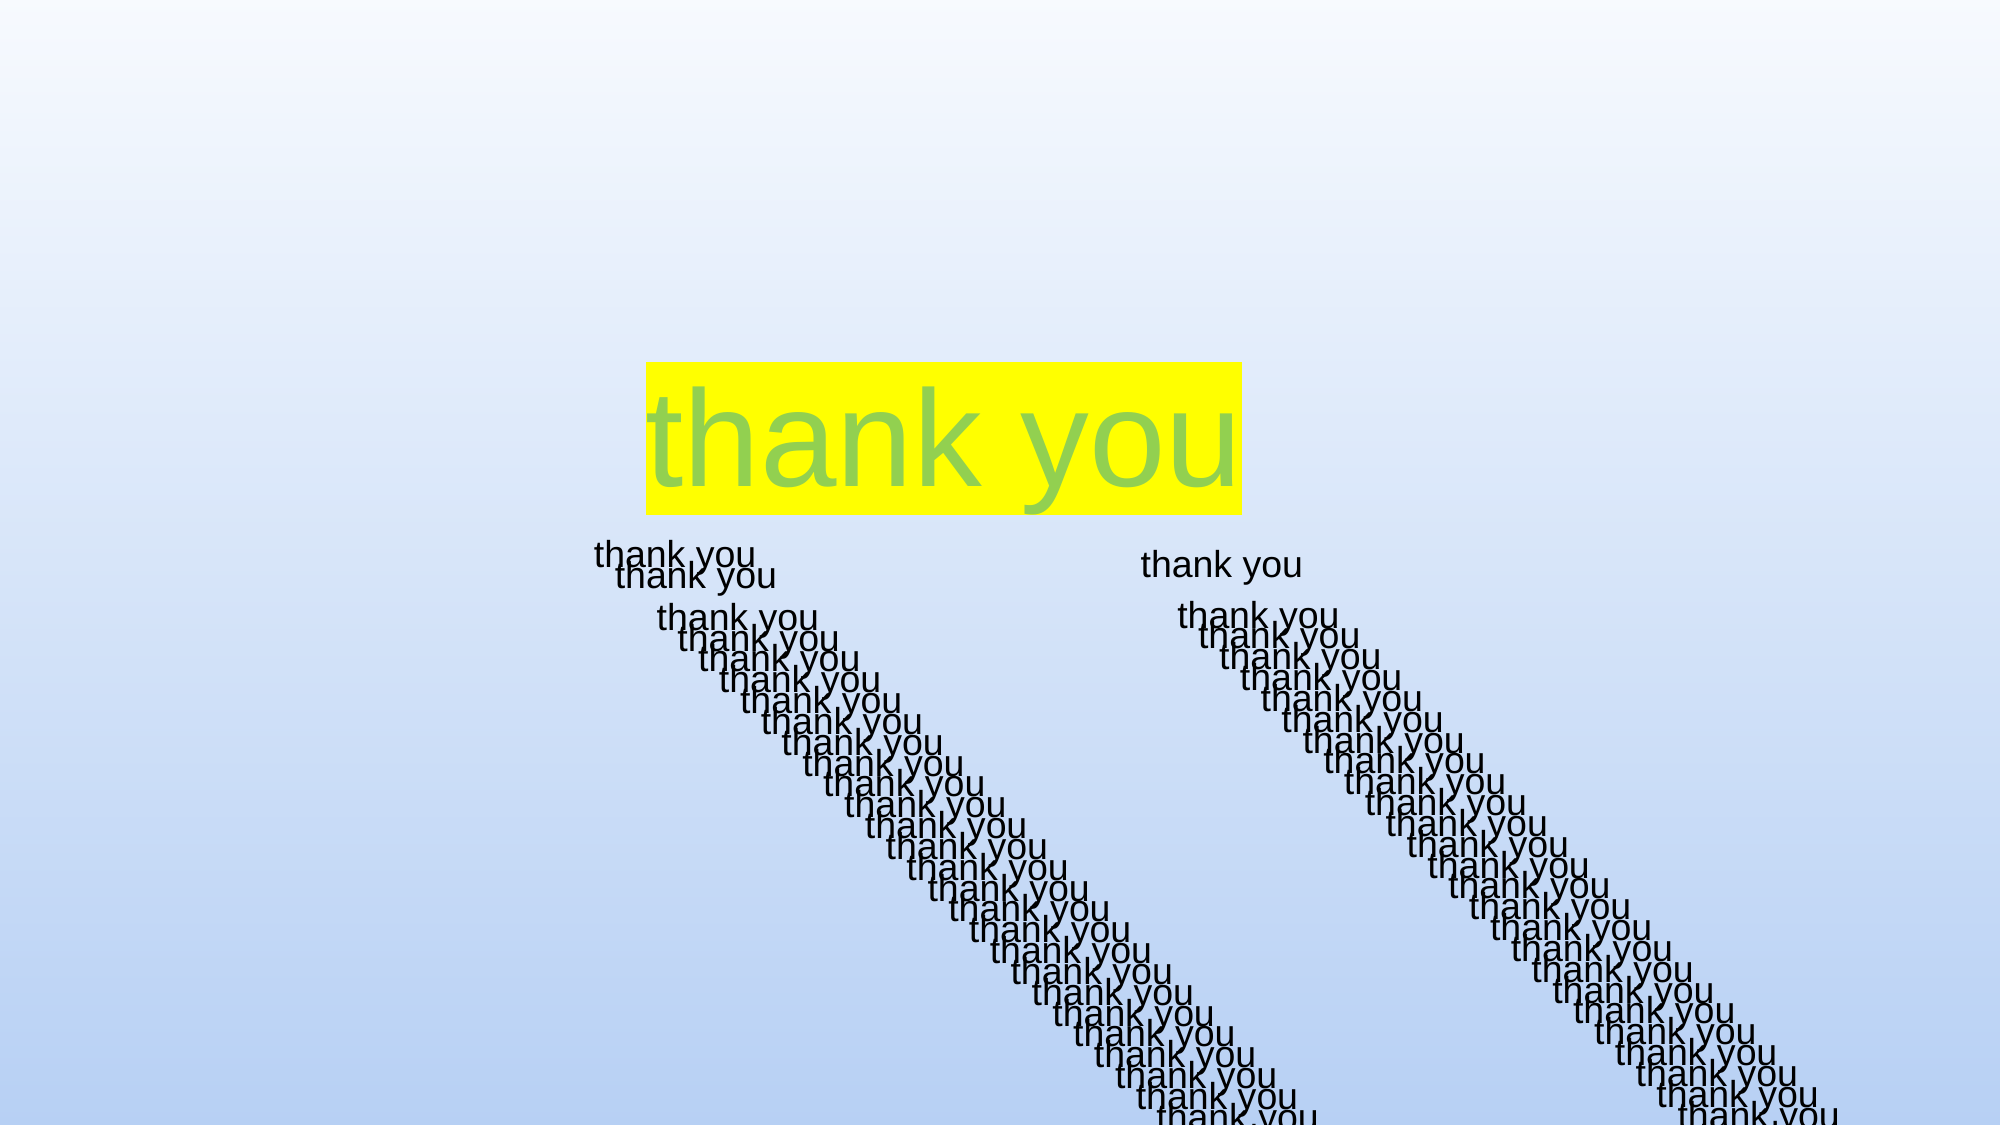

thank you
thank you
thank you
thank you
thank you
thank you
thank you
thank you
thank you
thank you
thank you
thank you
thank you
thank you
thank you
thank you
thank you
thank you
thank you
thank you
thank you
thank you
thank you
thank you
thank you
thank you
thank you
thank you
thank you
thank you
thank you
thank you
thank you
thank you
thank you
thank you
thank you
thank you
thank you
thank you
thank you
thank you
thank you
thank you
thank you
thank you
thank you
thank you
thank you
thank you
thank you
thank you
thank you
thank you
thank you
thank you
thank you
thank you
thank you